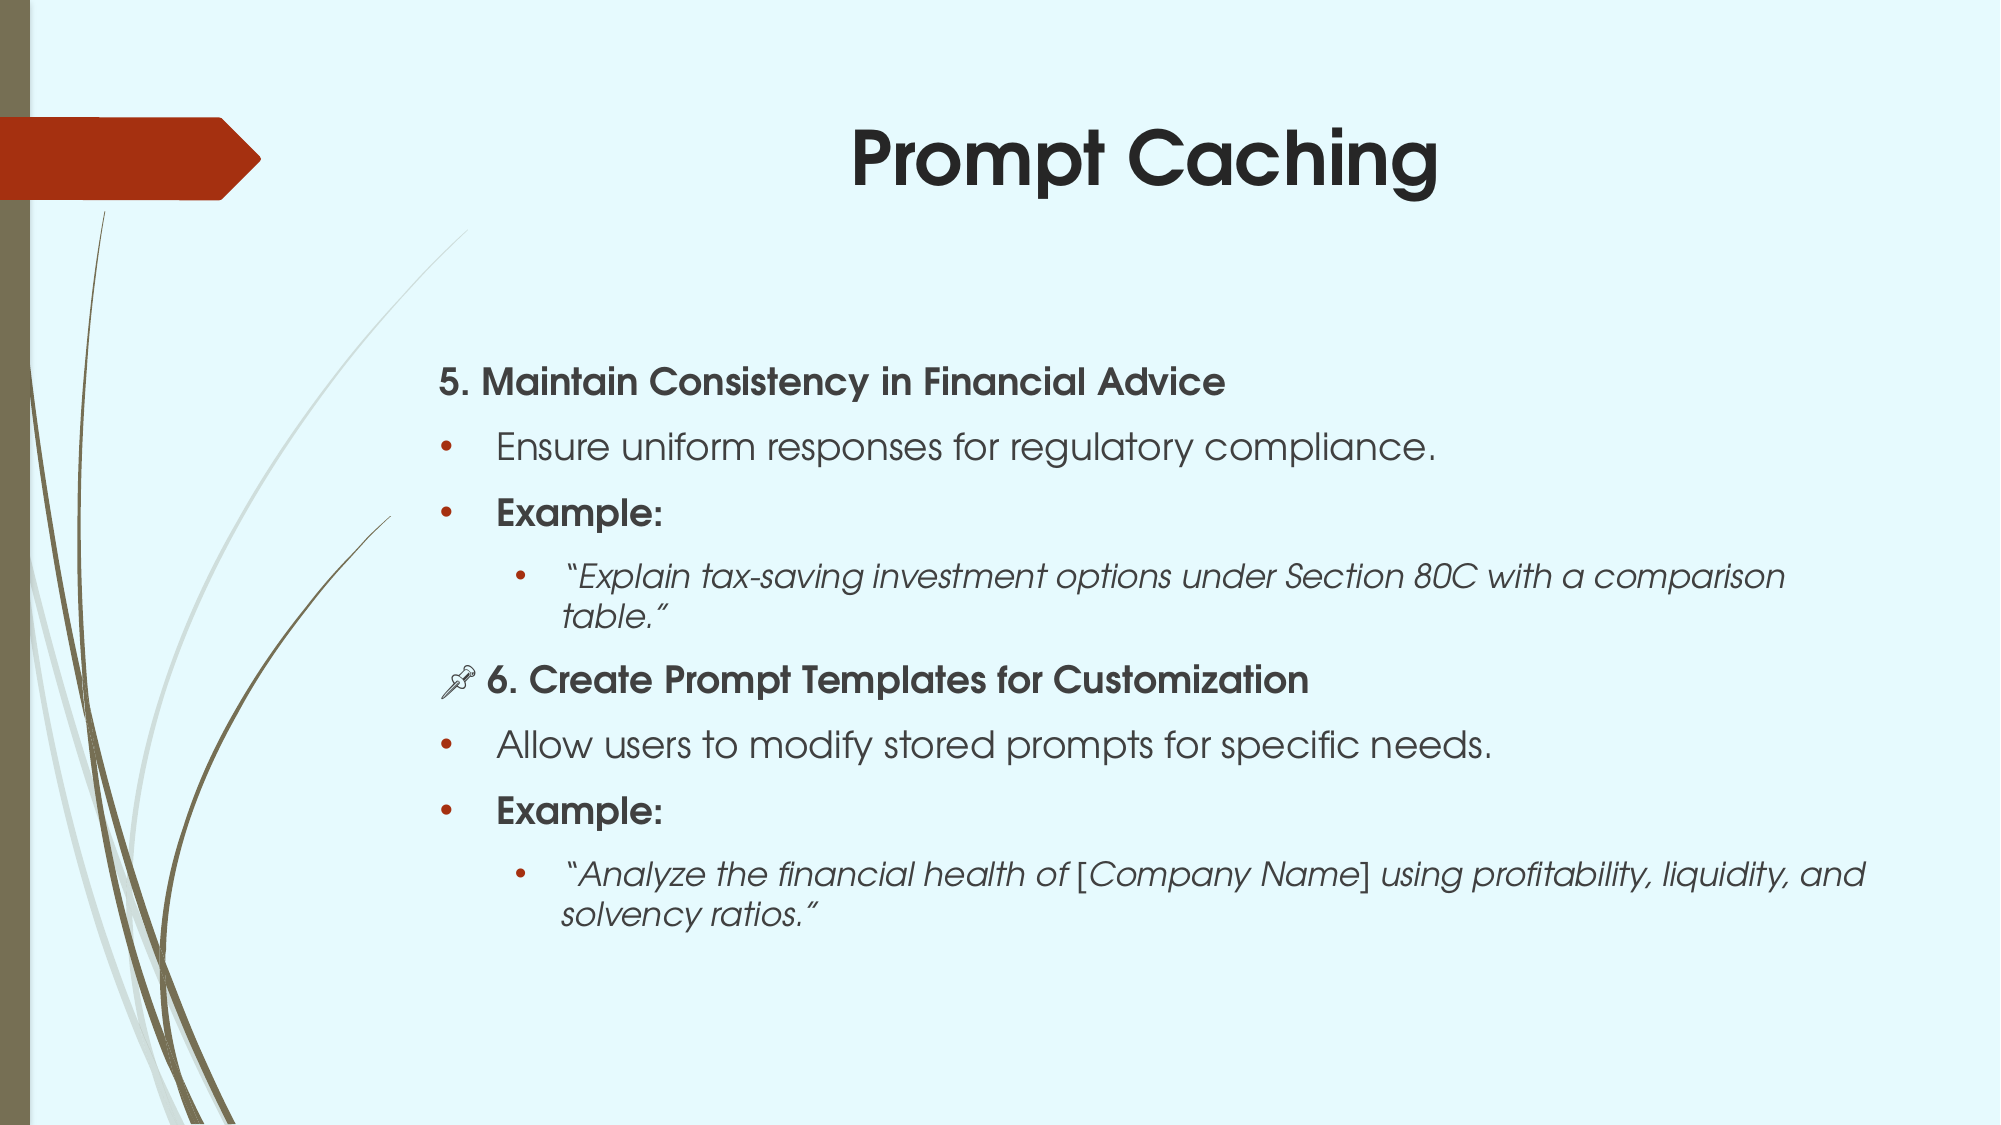

# Prompt Caching
5. Maintain Consistency in Financial Advice
Ensure uniform responses for regulatory compliance.
Example:
“Explain tax-saving investment options under Section 80C with a comparison table.”
📌 6. Create Prompt Templates for Customization
Allow users to modify stored prompts for specific needs.
Example:
“Analyze the financial health of [Company Name] using profitability, liquidity, and solvency ratios.”